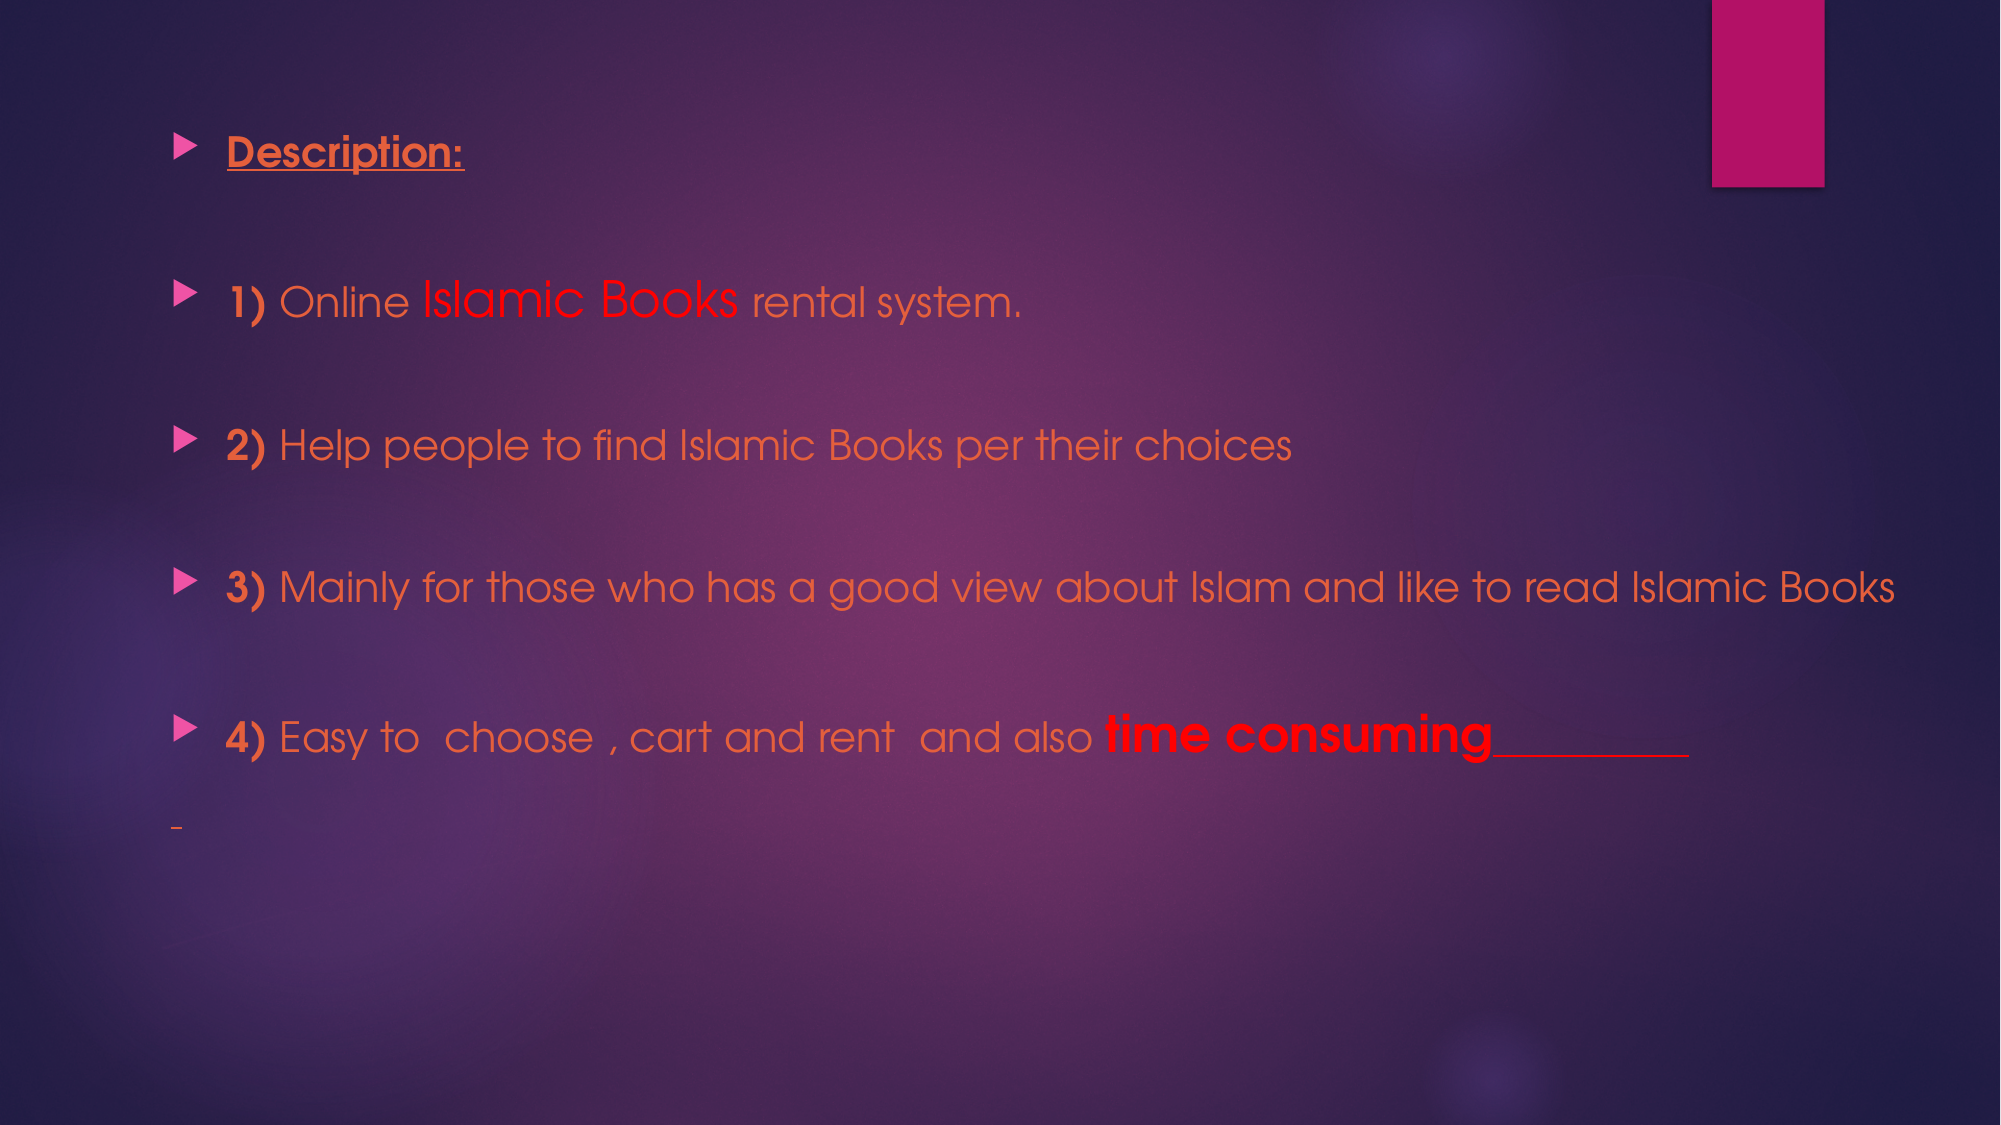

Description:

1) Online Islamic Books rental system.

2) Help people to find Islamic Books per their choices

3) Mainly for those who has a good view about Islam and like to read Islamic Books

4) Easy to  choose , cart and rent  and also time consuming